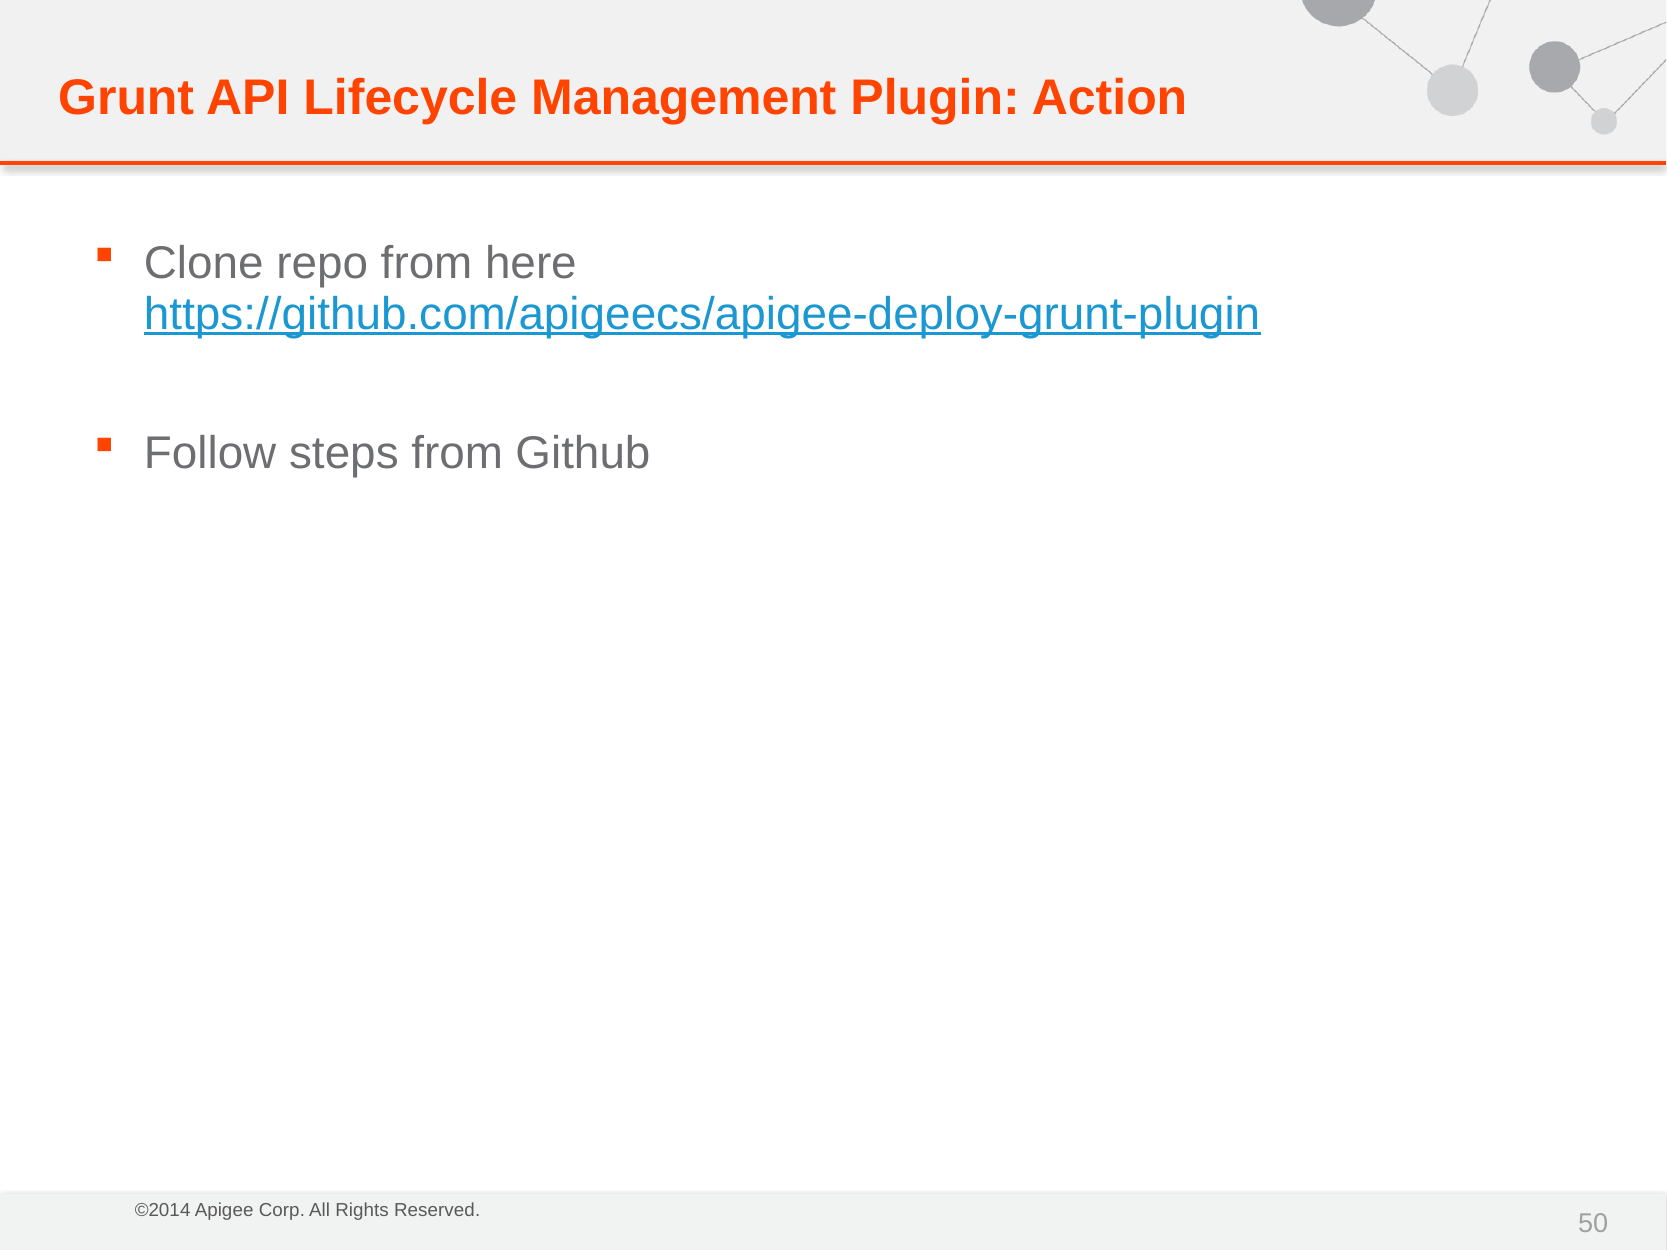

Grunt API Lifecycle Management Plugin: Action
Clone repo from here https://github.com/apigeecs/apigee-deploy-grunt-plugin

Follow steps from Github

50